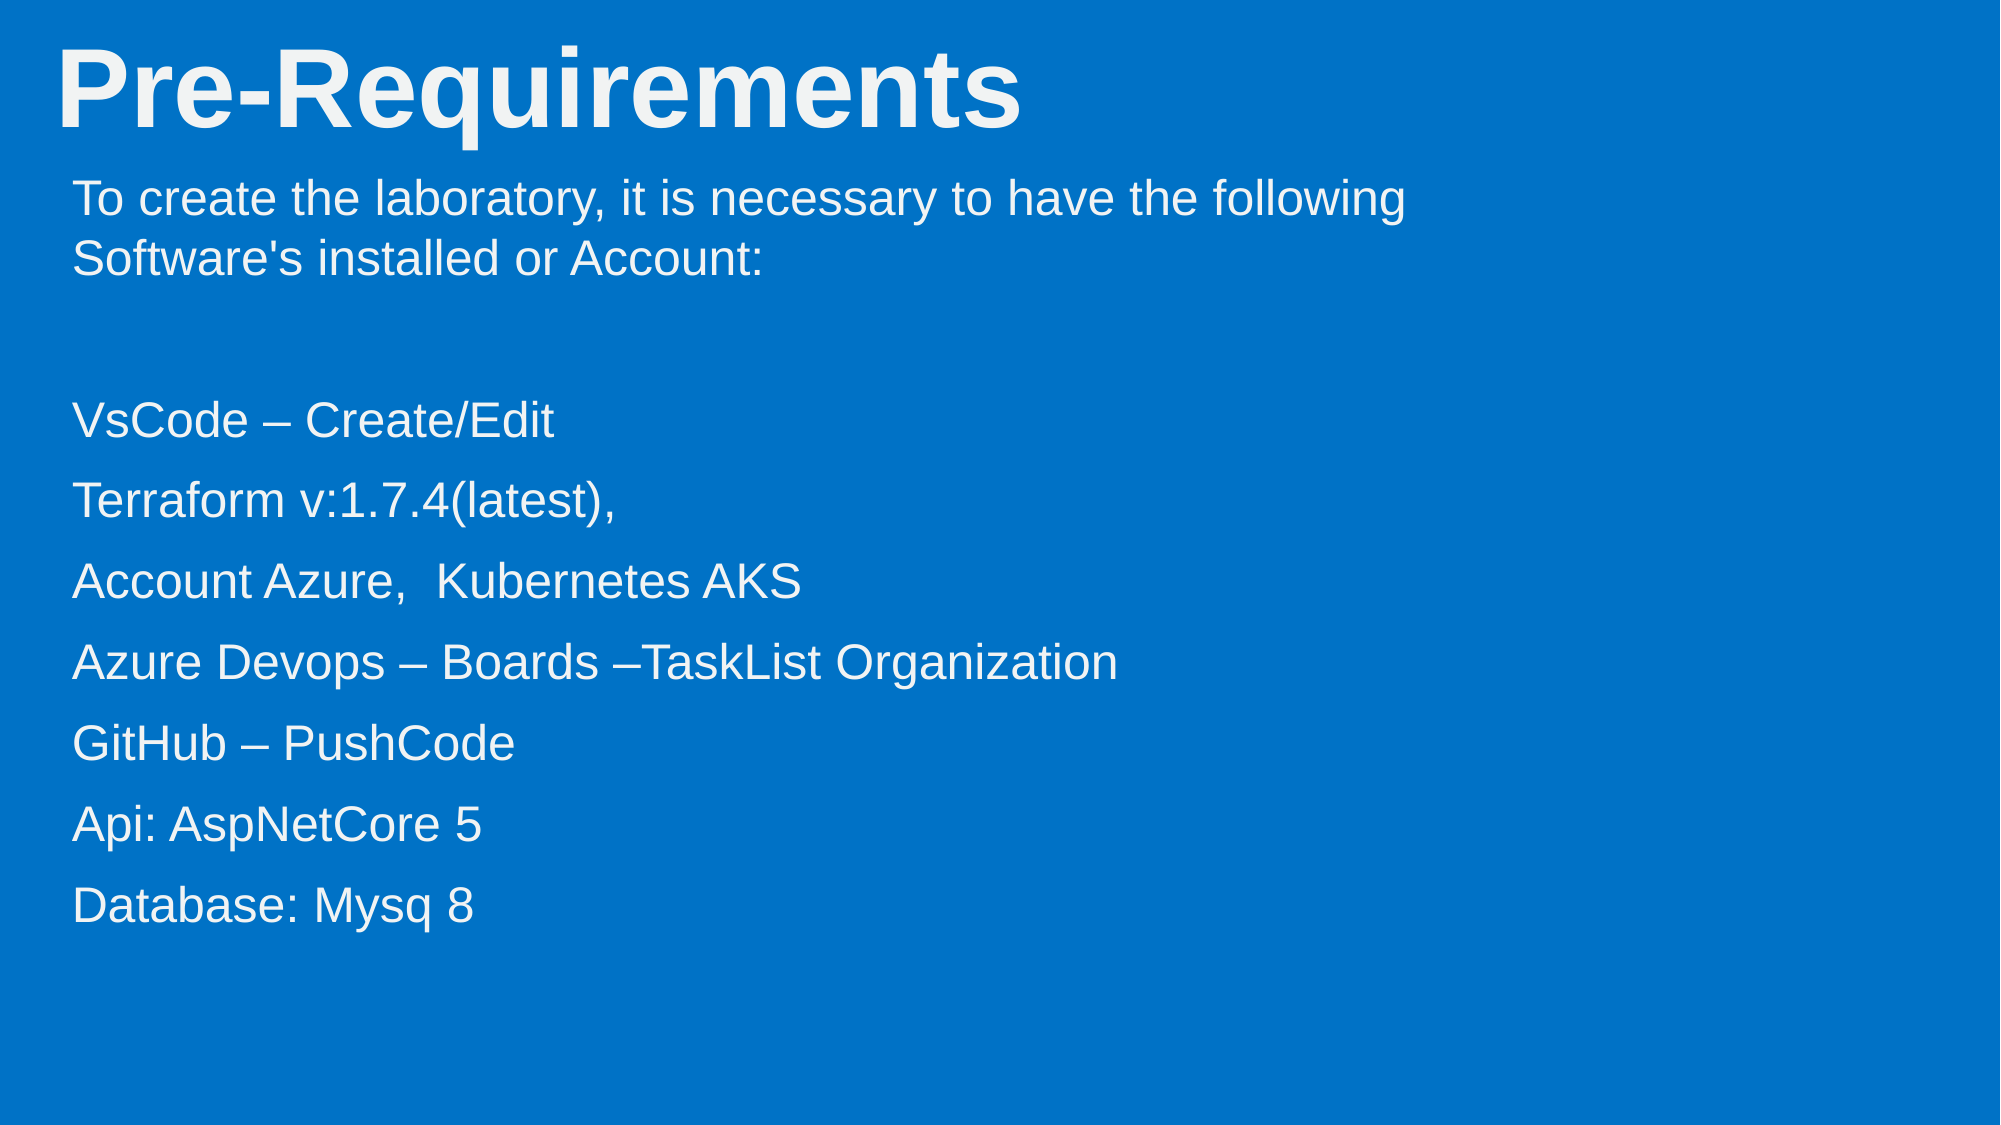

Pre-Requirements
To create the laboratory, it is necessary to have the following Software's installed or Account:

VsCode – Create/Edit
Terraform v:1.7.4(latest),
Account Azure,  Kubernetes AKS
Azure Devops – Boards –TaskList Organization
GitHub – PushCode
Api: AspNetCore 5
Database: Mysq 8